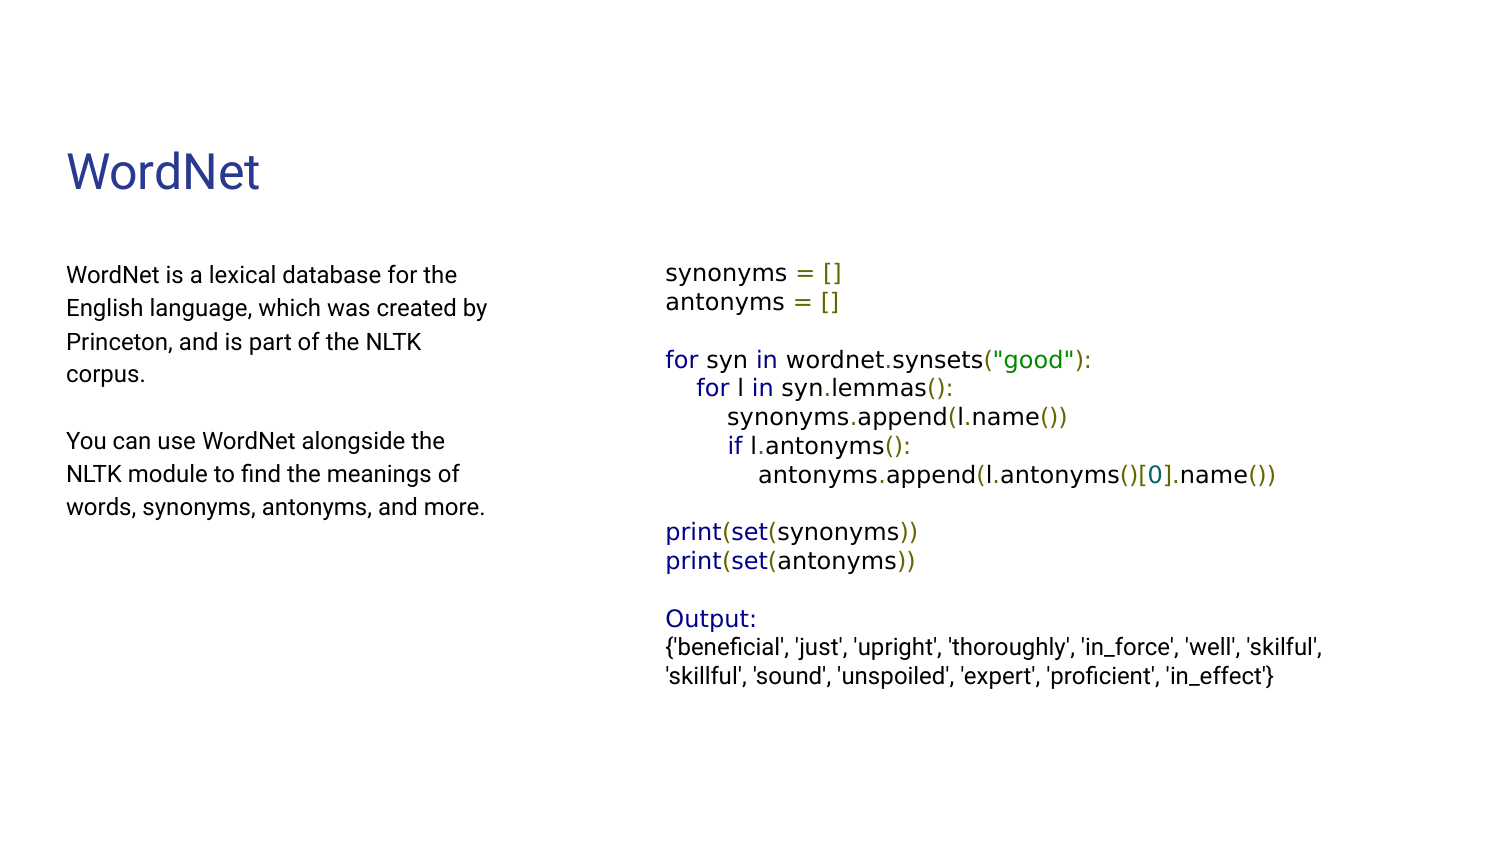

# WordNet
WordNet is a lexical database for the English language, which was created by Princeton, and is part of the NLTK corpus.
You can use WordNet alongside the NLTK module to find the meanings of words, synonyms, antonyms, and more.

synonyms = []
antonyms = []
for syn in wordnet.synsets("good"):
    for l in syn.lemmas():
        synonyms.append(l.name())
        if l.antonyms():
            antonyms.append(l.antonyms()[0].name())
print(set(synonyms))
print(set(antonyms))

Output:
{'beneficial', 'just', 'upright', 'thoroughly', 'in_force', 'well', 'skilful', 'skillful', 'sound', 'unspoiled', 'expert', 'proficient', 'in_effect'}